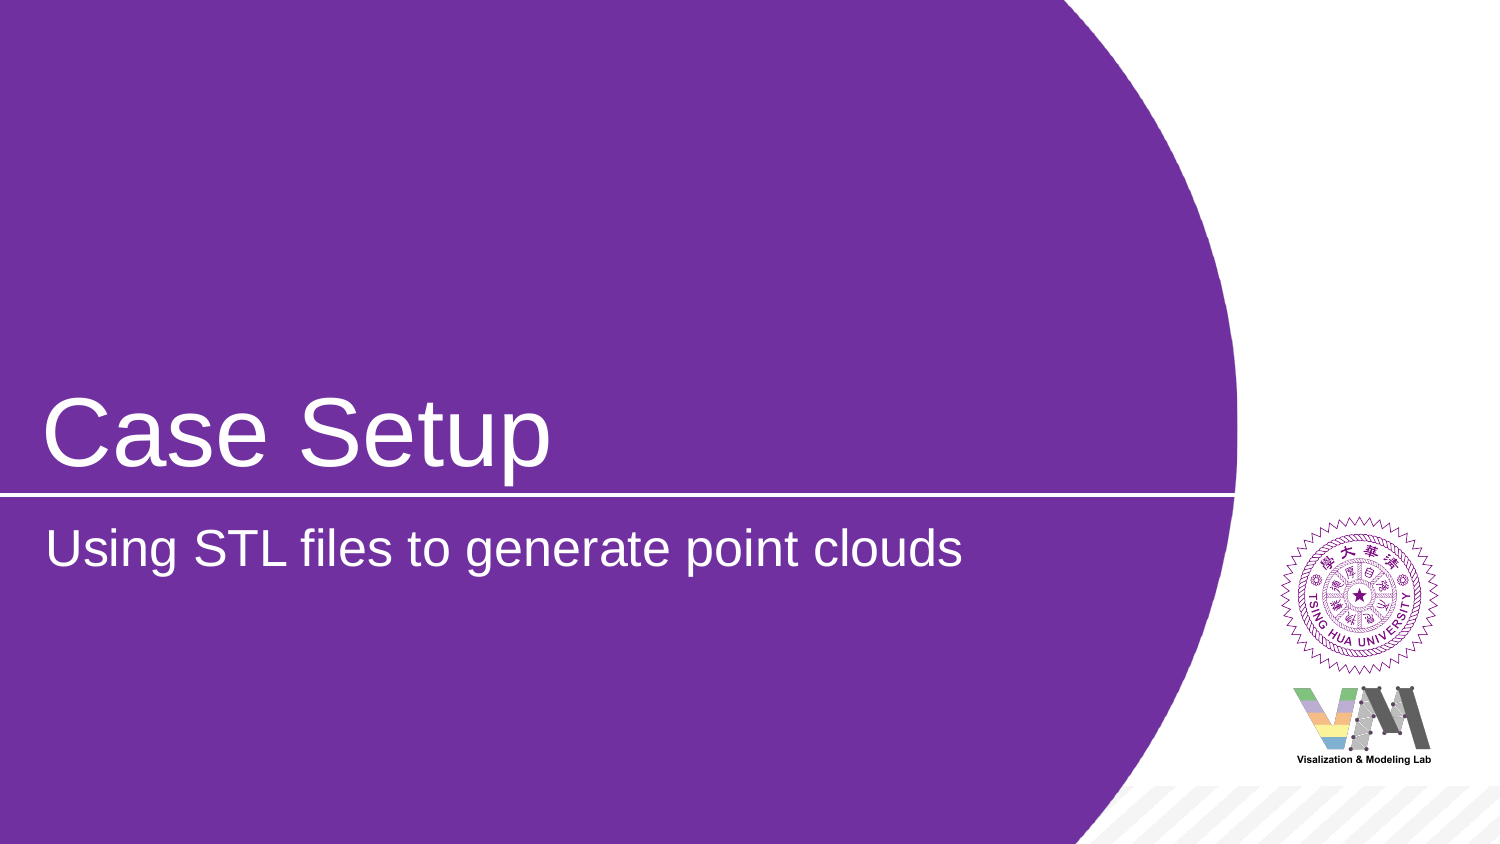

# Case Setup
Using STL files to generate point clouds